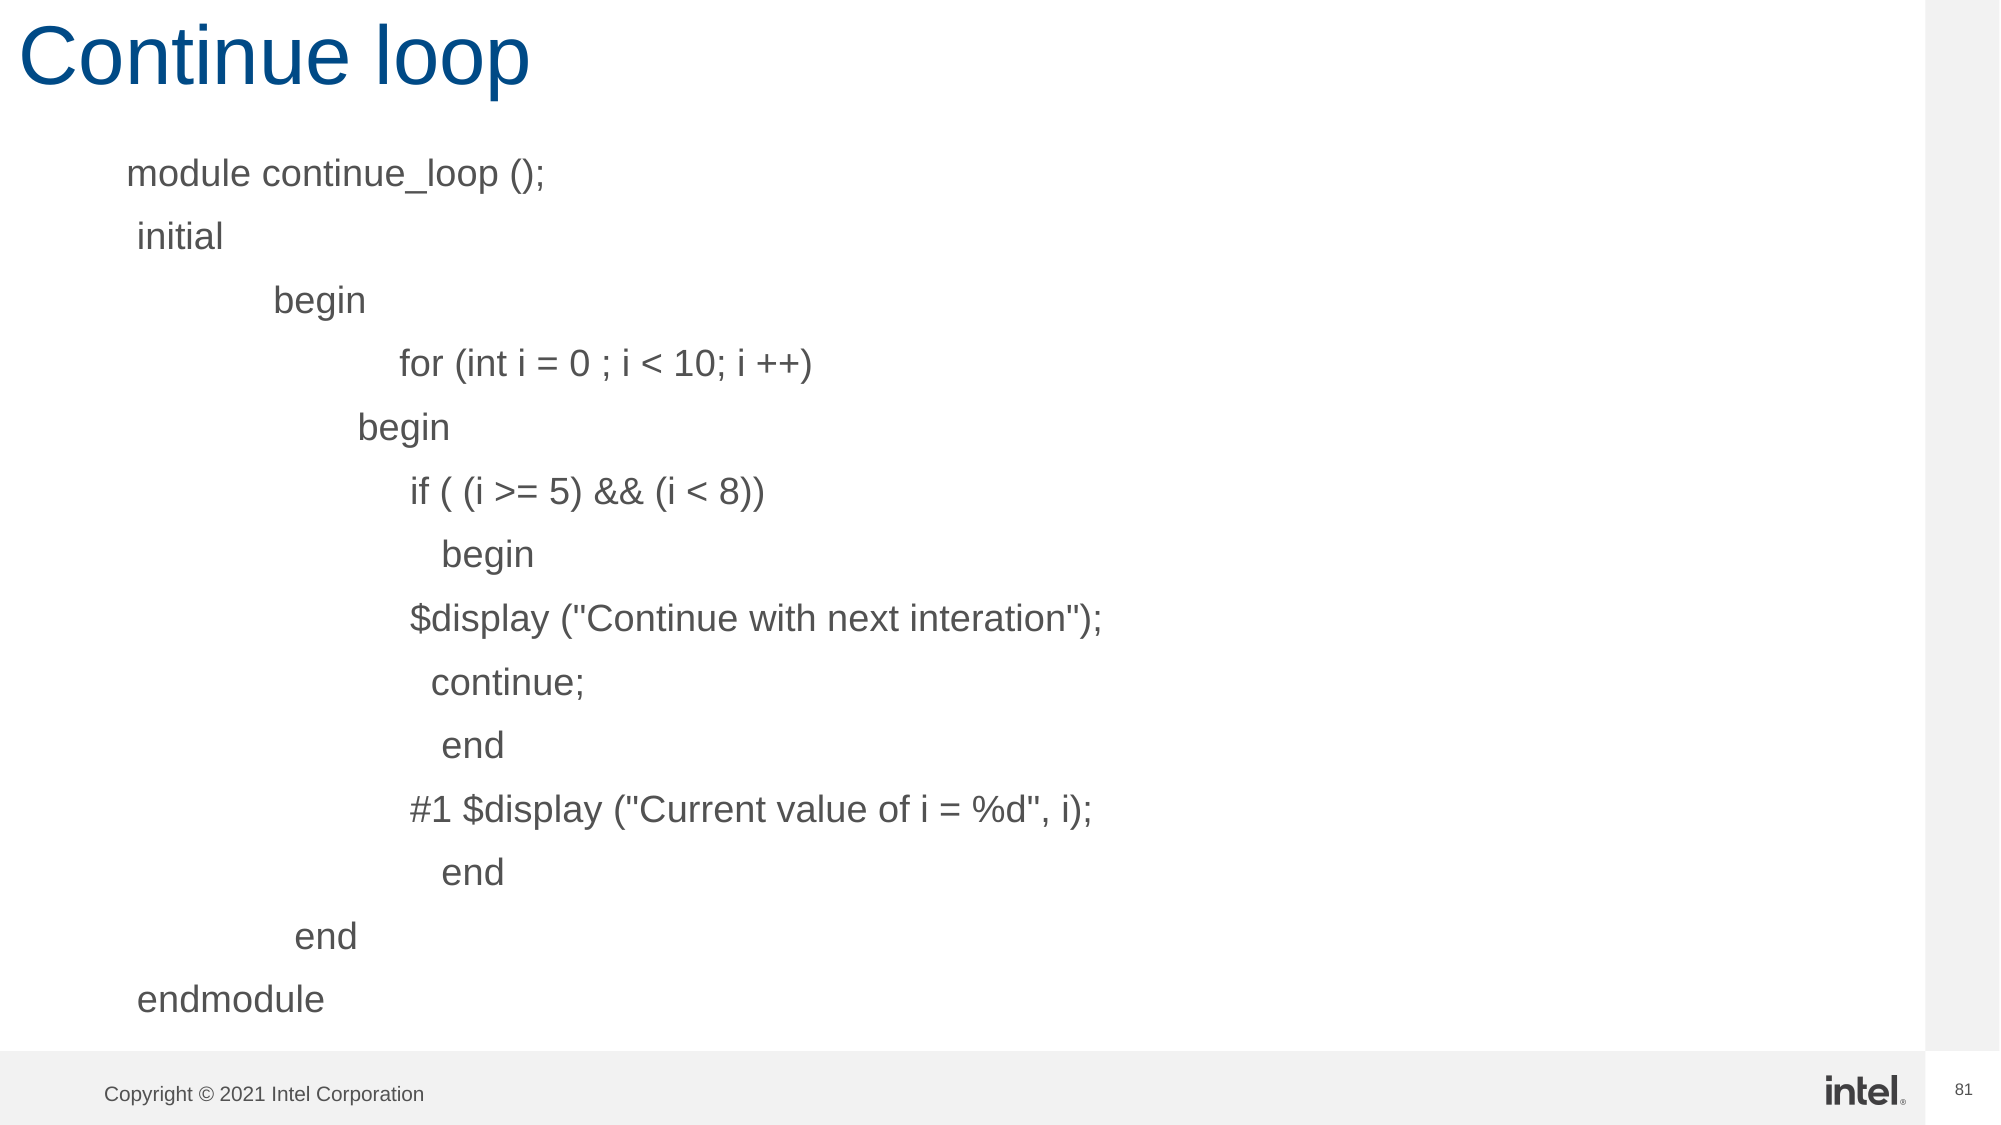

81

# Continue loop
module continue_loop ();
 initial
              begin
                          for (int i = 0 ; i < 10; i ++)
                      begin
                           if ( (i >= 5) && (i < 8))
                              begin
                           $display ("Continue with next interation");
                             continue;
                              end
                           #1 $display ("Current value of i = %d", i);
                              end
                end
 endmodule